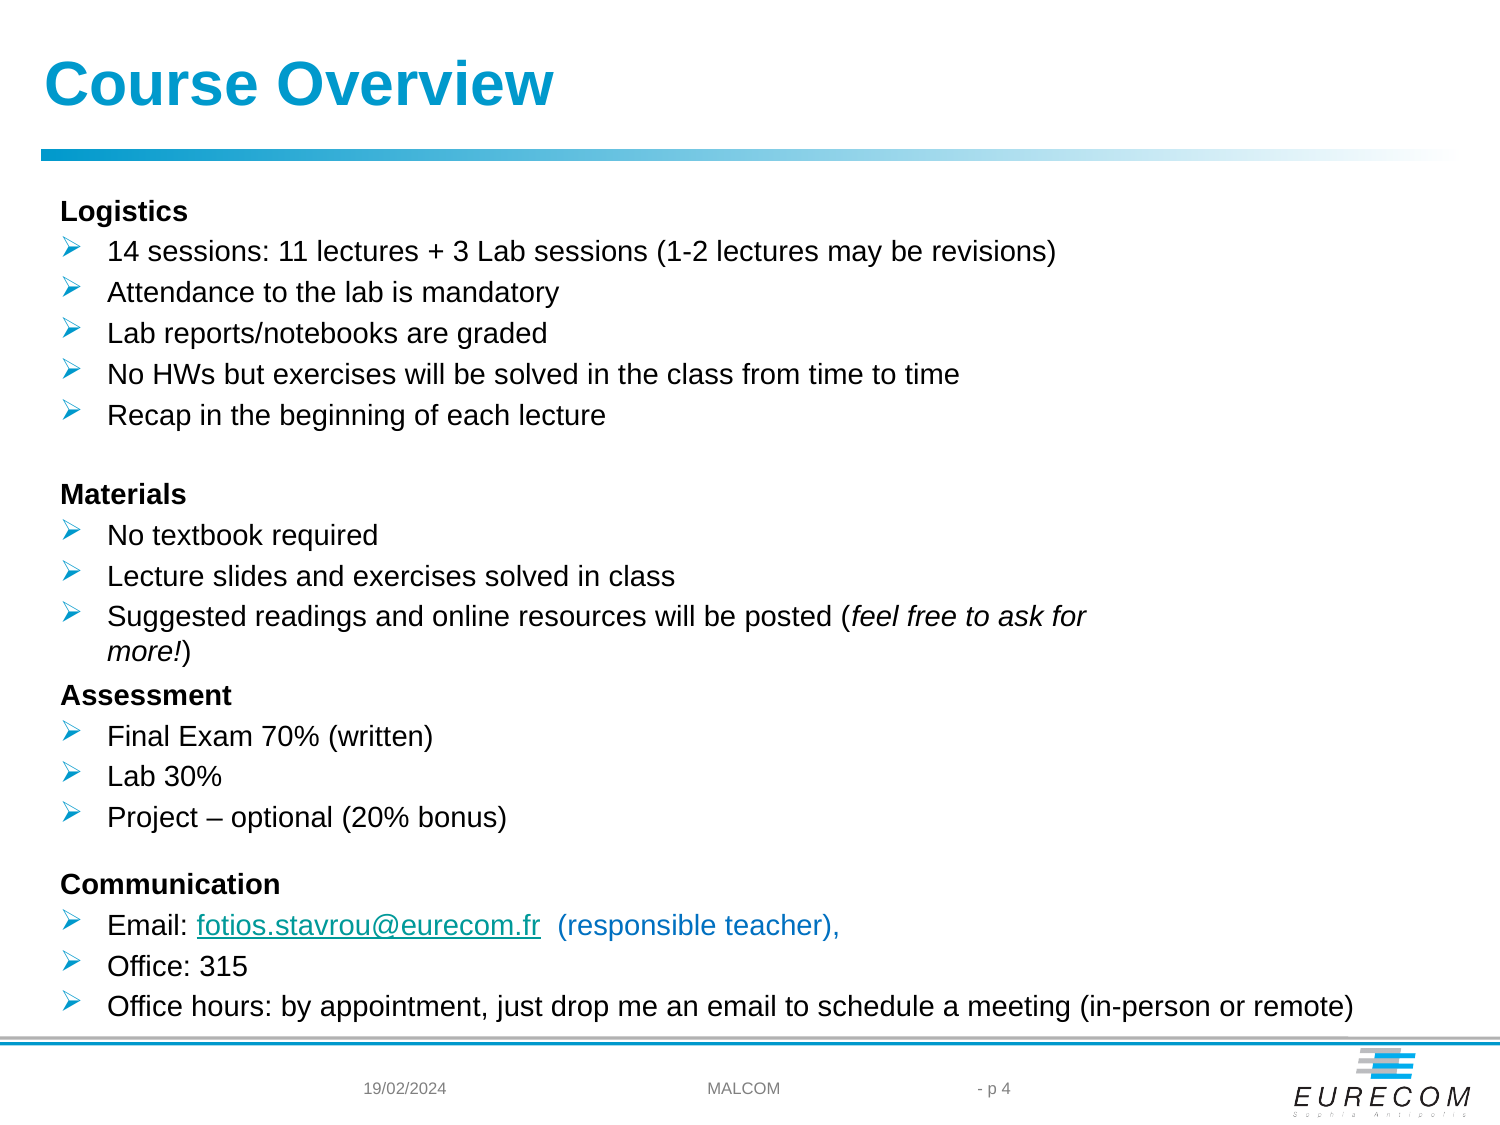

Course Overview
Logistics
14 sessions: 11 lectures + 3 Lab sessions (1-2 lectures may be revisions)
Attendance to the lab is mandatory
Lab reports/notebooks are graded
No HWs but exercises will be solved in the class from time to time
Recap in the beginning of each lecture

Materials
No textbook required
Lecture slides and exercises solved in class
Suggested readings and online resources will be posted (feel free to ask for more!)
Assessment
Final Exam 70% (written)
Lab 30%
Project – optional (20% bonus)
Communication
Email: fotios.stavrou@eurecom.fr  (responsible teacher),
Office: 315
Office hours: by appointment, just drop me an email to schedule a meeting (in-person or remote)

19/02/2024
MALCOM
- p 4